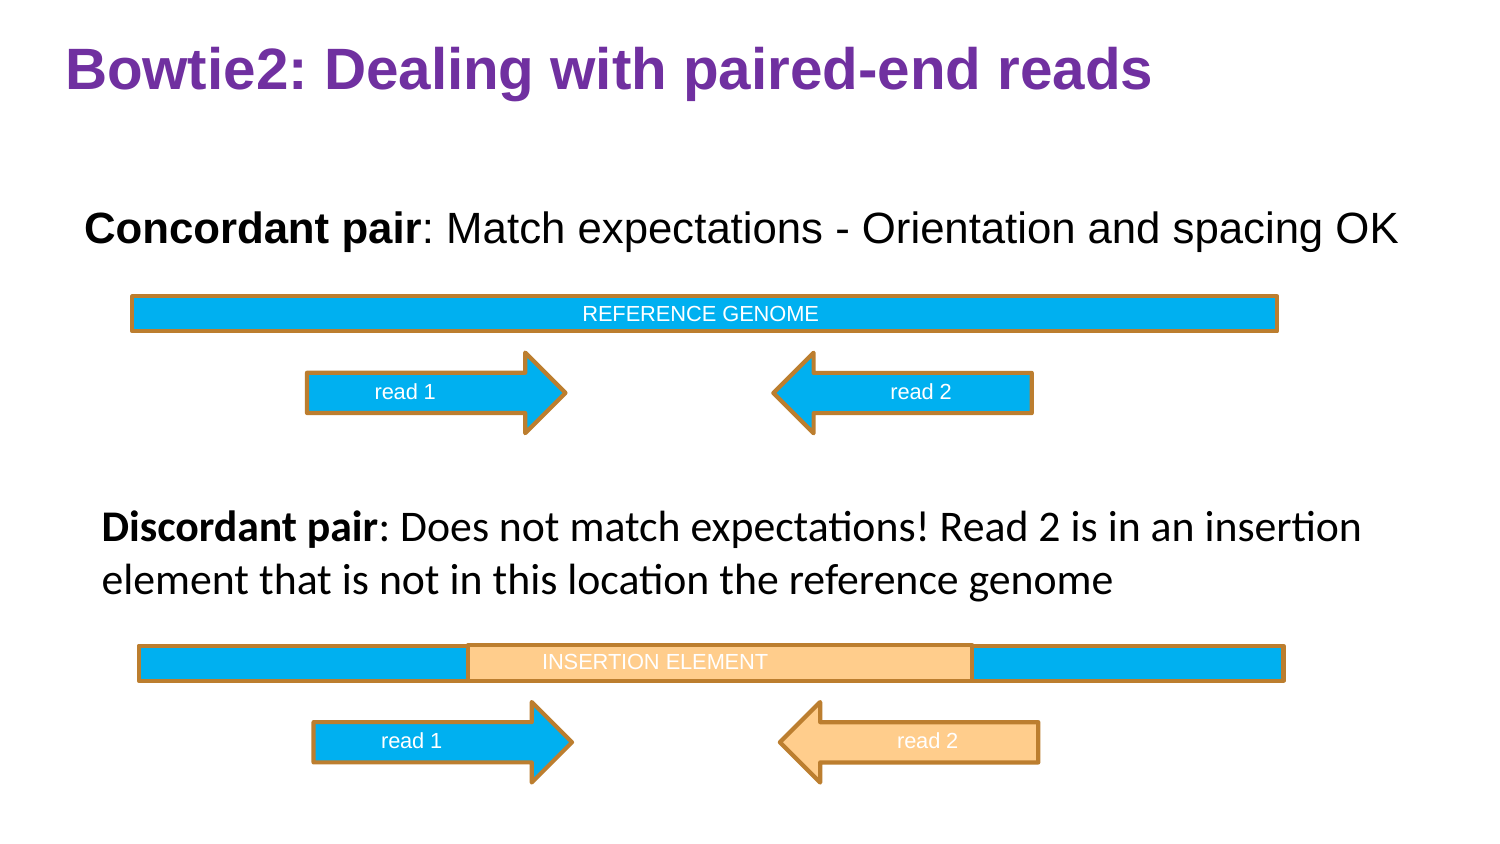

# Bowtie2: Dealing with paired-end reads
Concordant pair: Match expectations - Orientation and spacing OK
REFERENCE GENOME

read 1
read 2
Discordant pair: Does not match expectations! Read 2 is in an insertion element that is not in this location the reference genome
INSERTION ELEMENT

read 1
read 2